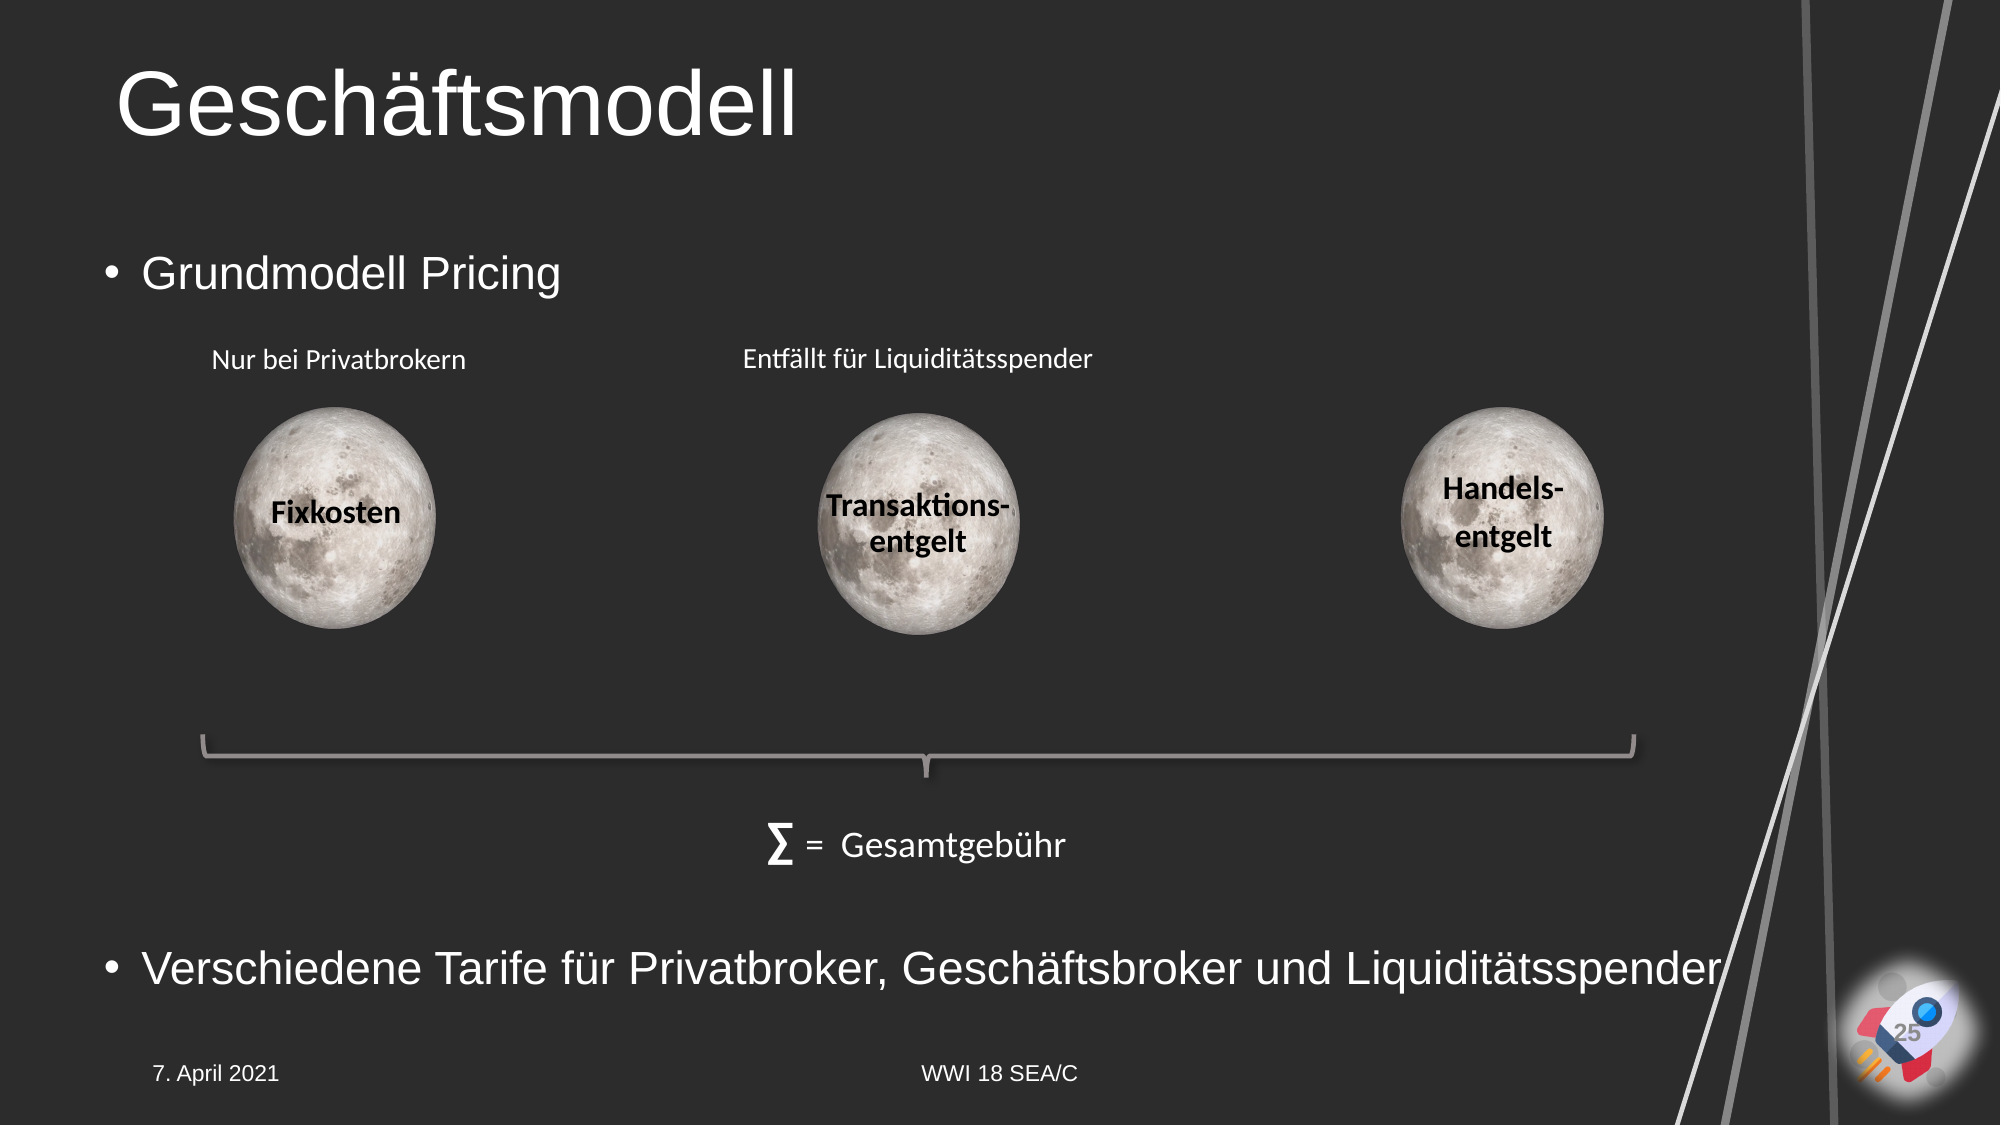

# Geschäftsmodell
Grundmodell Pricing

Verschiedene Tarife für Privatbroker, Geschäftsbroker und Liquiditätsspender

Entfällt für Liquiditätsspender
Nur bei Privatbrokern

Handels-
entgelt

Fixkosten

Transaktions-entgelt
∑ =  Gesamtgebühr
25
7. April 2021
WWI 18 SEA/C